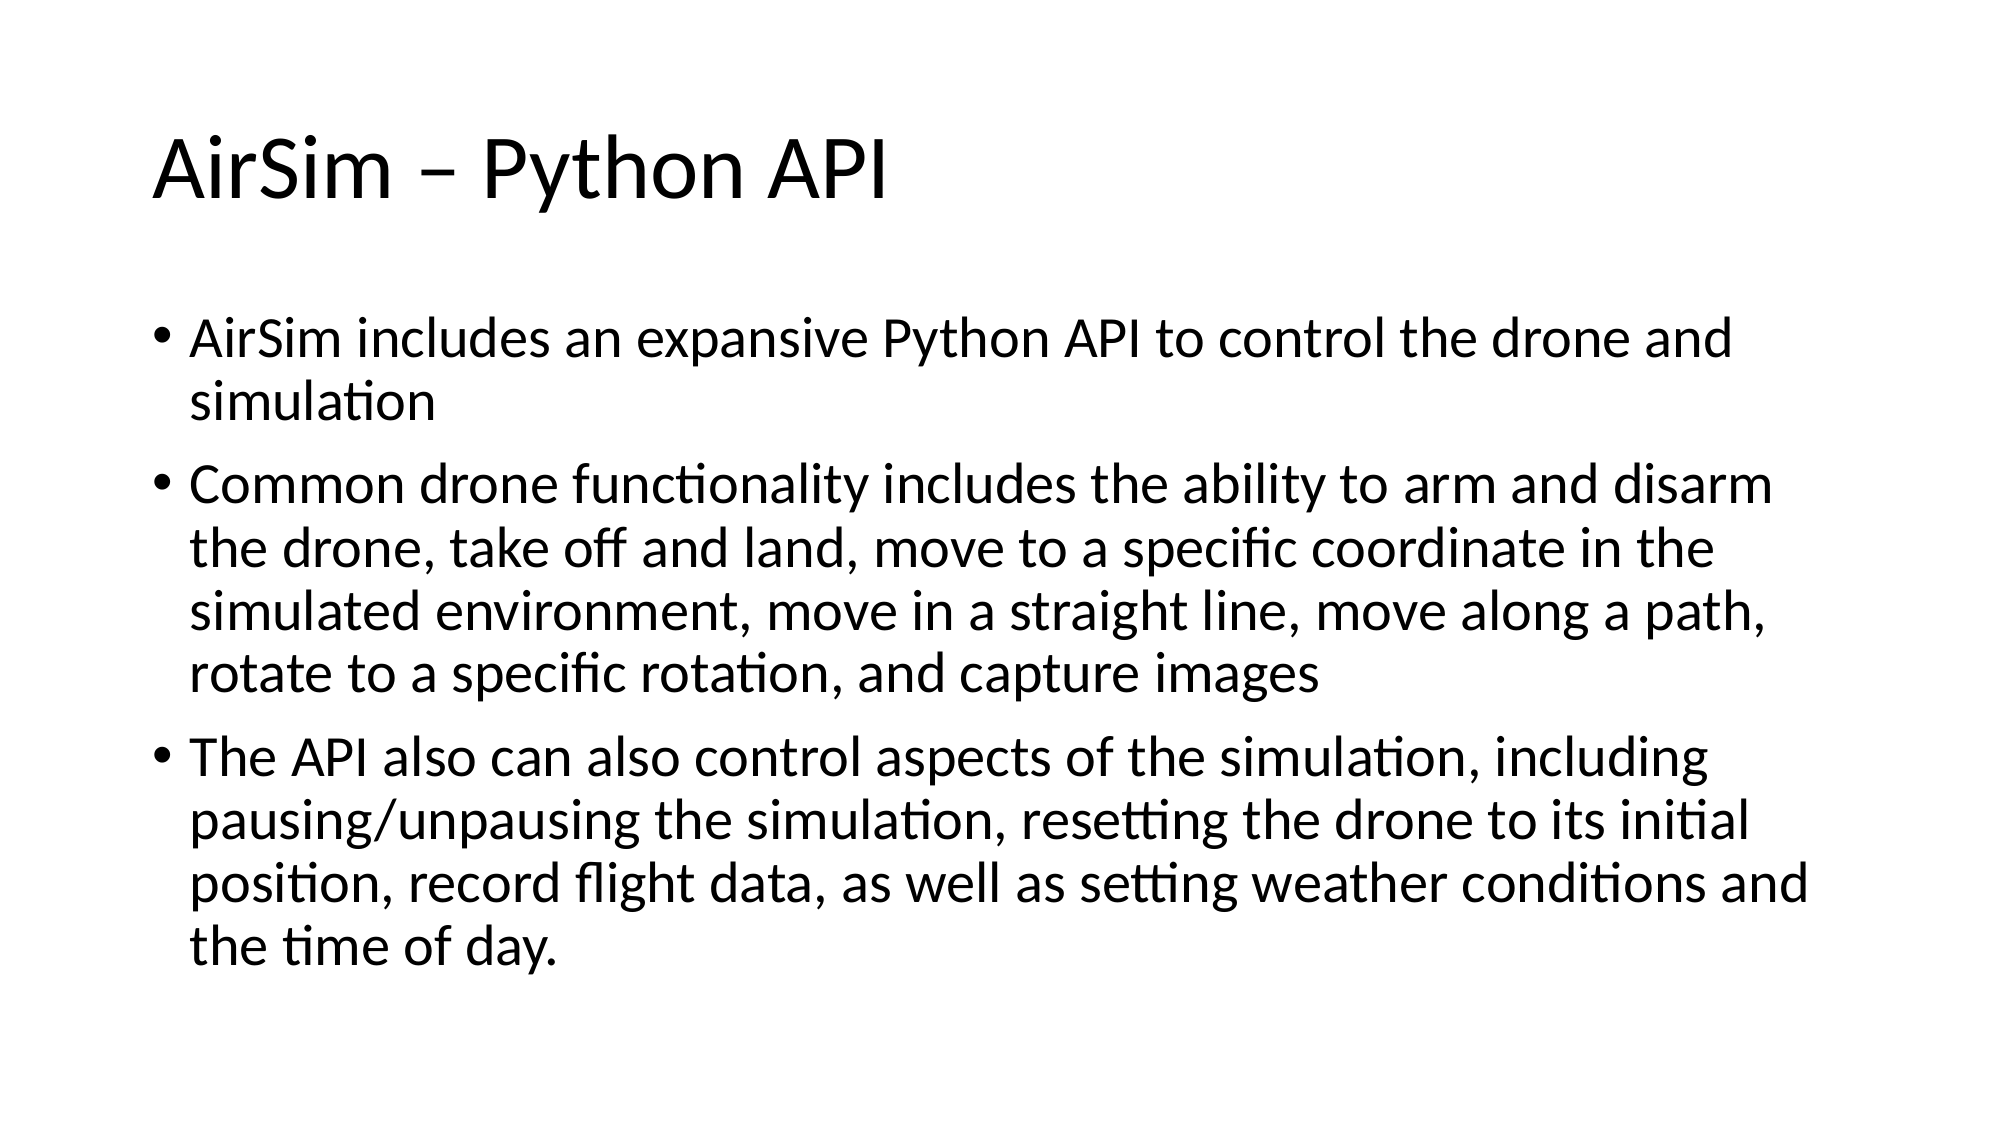

# AirSim – Python API
AirSim includes an expansive Python API to control the drone and simulation
Common drone functionality includes the ability to arm and disarm the drone, take off and land, move to a specific coordinate in the simulated environment, move in a straight line, move along a path, rotate to a specific rotation, and capture images
The API also can also control aspects of the simulation, including pausing/unpausing the simulation, resetting the drone to its initial position, record flight data, as well as setting weather conditions and the time of day.